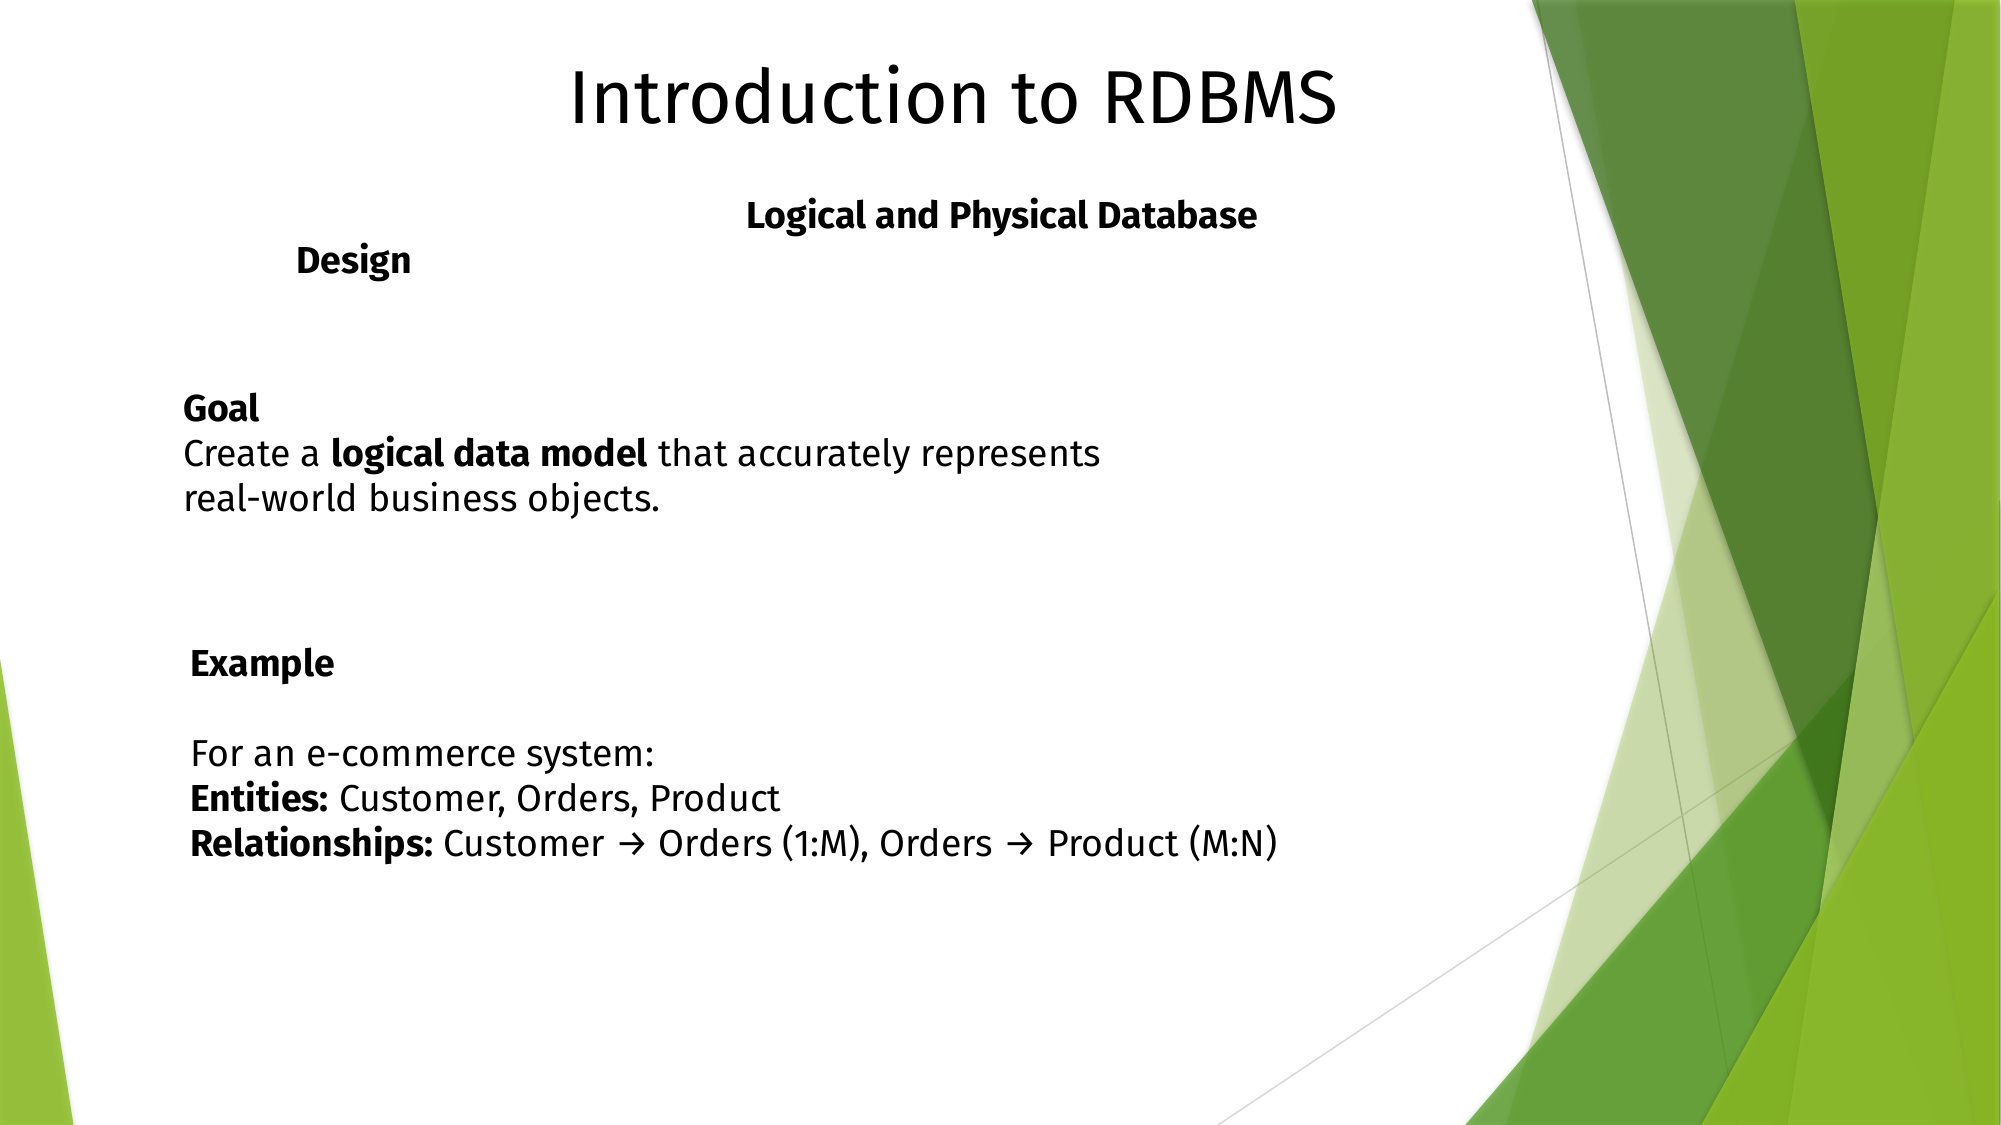

# Introduction to RDBMS
			Logical and Physical Database Design
Goal
Create a logical data model that accurately represents real-world business objects.
Example

For an e-commerce system:
Entities: Customer, Orders, Product
Relationships: Customer → Orders (1:M), Orders → Product (M:N)